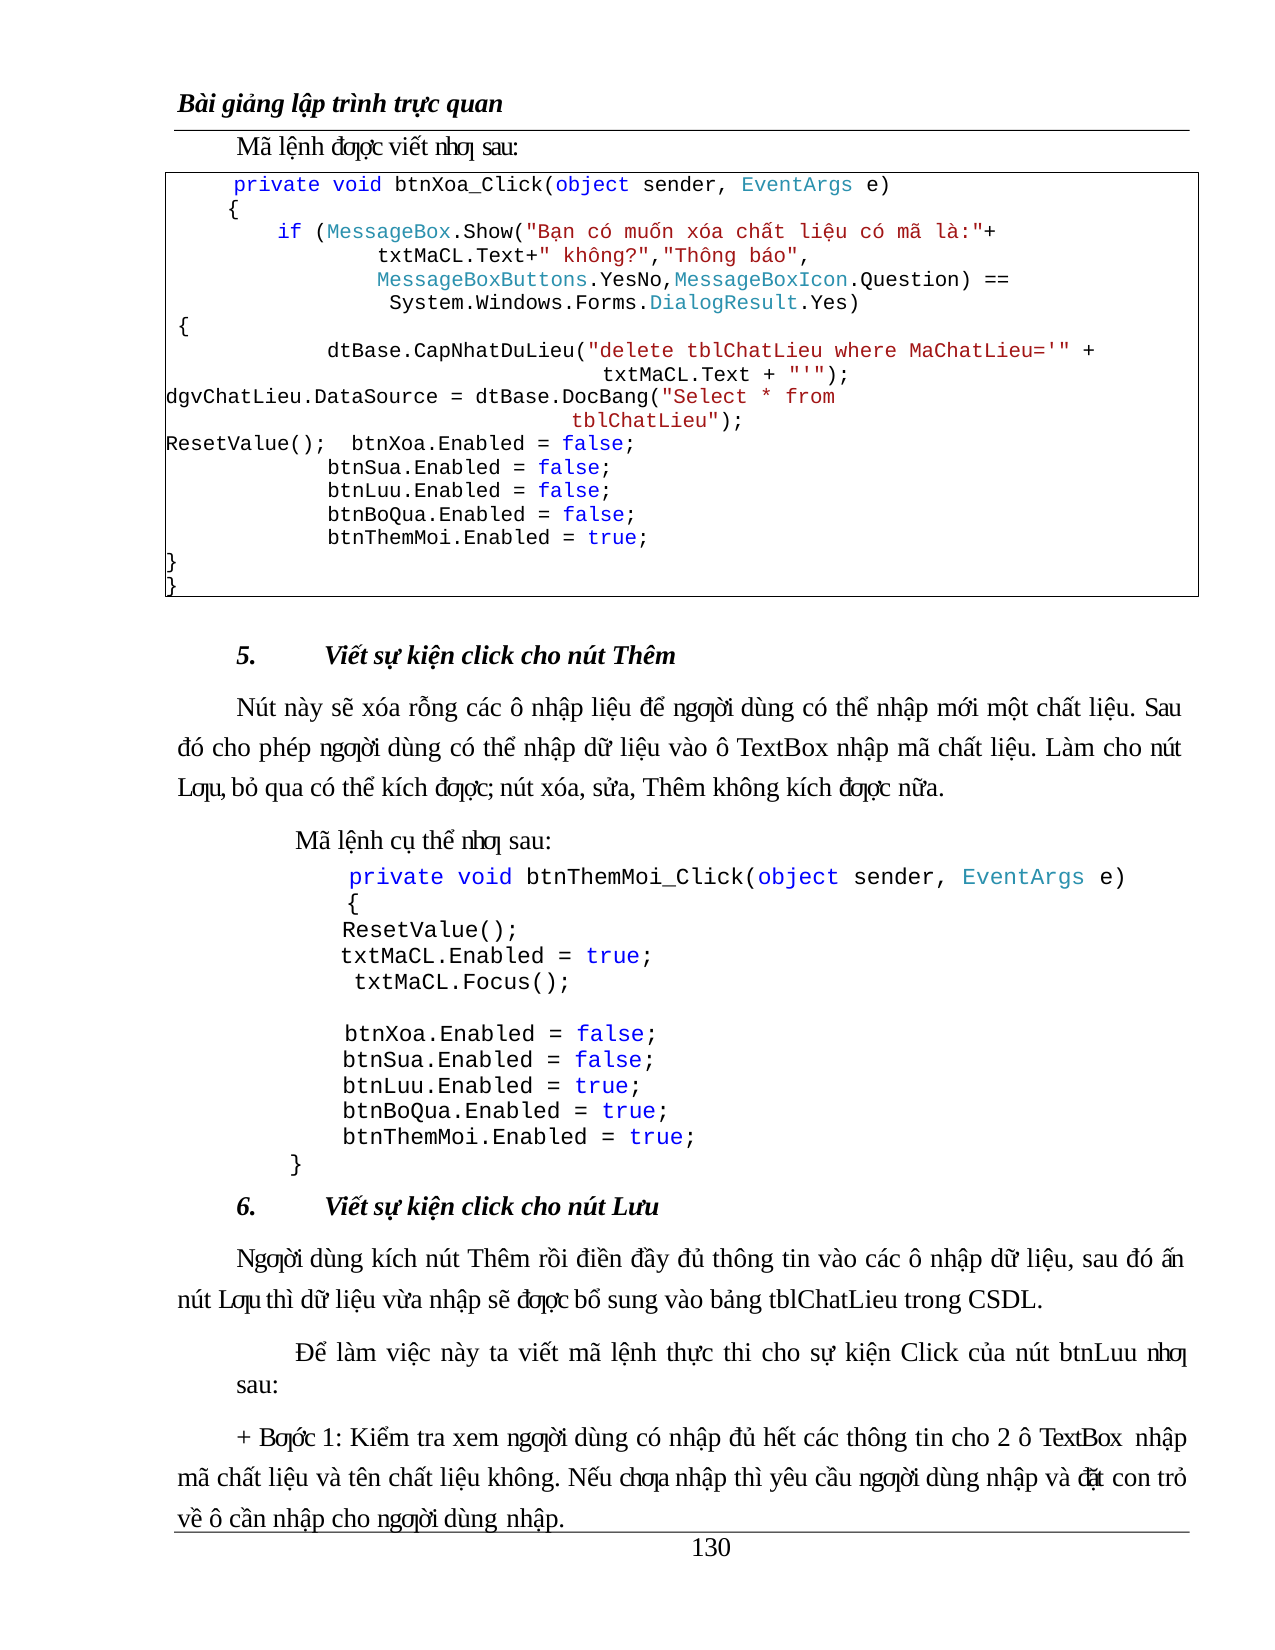

Bài giảng lập trình trực quan
Mã lệnh đƣợc viết nhƣ sau:
private void btnXoa_Click(object sender, EventArgs e)
{
if (MessageBox.Show("Bạn có muốn xóa chất liệu có mã là:"+  txtMaCL.Text+" không?","Thông báo",  MessageBoxButtons.YesNo,MessageBoxIcon.Question) ==  System.Windows.Forms.DialogResult.Yes)
{
dtBase.CapNhatDuLieu("delete tblChatLieu where MaChatLieu='" +  txtMaCL.Text + "'");
dgvChatLieu.DataSource = dtBase.DocBang("Select * from
tblChatLieu");
ResetValue();  btnXoa.Enabled = false;  btnSua.Enabled = false;  btnLuu.Enabled = false;  btnBoQua.Enabled = false;  btnThemMoi.Enabled = true;
}
}
Viết sự kiện click cho nút Thêm
Nút này sẽ xóa rỗng các ô nhập liệu để ngƣời dùng có thể nhập mới một chất liệu. Sau  đó cho phép ngƣời dùng có thể nhập dữ liệu vào ô TextBox nhập mã chất liệu. Làm cho nút  Lƣu, bỏ qua có thể kích đƣợc; nút xóa, sửa, Thêm không kích đƣợc nữa.
Mã lệnh cụ thể nhƣ sau:
private void btnThemMoi_Click(object sender, EventArgs e)
{
ResetValue();  txtMaCL.Enabled = true;  txtMaCL.Focus();

btnXoa.Enabled = false;  btnSua.Enabled = false;  btnLuu.Enabled = true;  btnBoQua.Enabled = true;  btnThemMoi.Enabled = true;
}
Viết sự kiện click cho nút Lưu
Ngƣời dùng kích nút Thêm rồi điền đầy đủ thông tin vào các ô nhập dữ liệu, sau đó ấn  nút Lƣu thì dữ liệu vừa nhập sẽ đƣợc bổ sung vào bảng tblChatLieu trong CSDL.
Để làm việc này ta viết mã lệnh thực thi cho sự kiện Click của nút btnLuu nhƣ sau:
+ Bƣớc 1: Kiểm tra xem ngƣời dùng có nhập đủ hết các thông tin cho 2 ô TextBox  nhập mã chất liệu và tên chất liệu không. Nếu chƣa nhập thì yêu cầu ngƣời dùng nhập và đặt  con trỏ về ô cần nhập cho ngƣời dùng nhập.
130